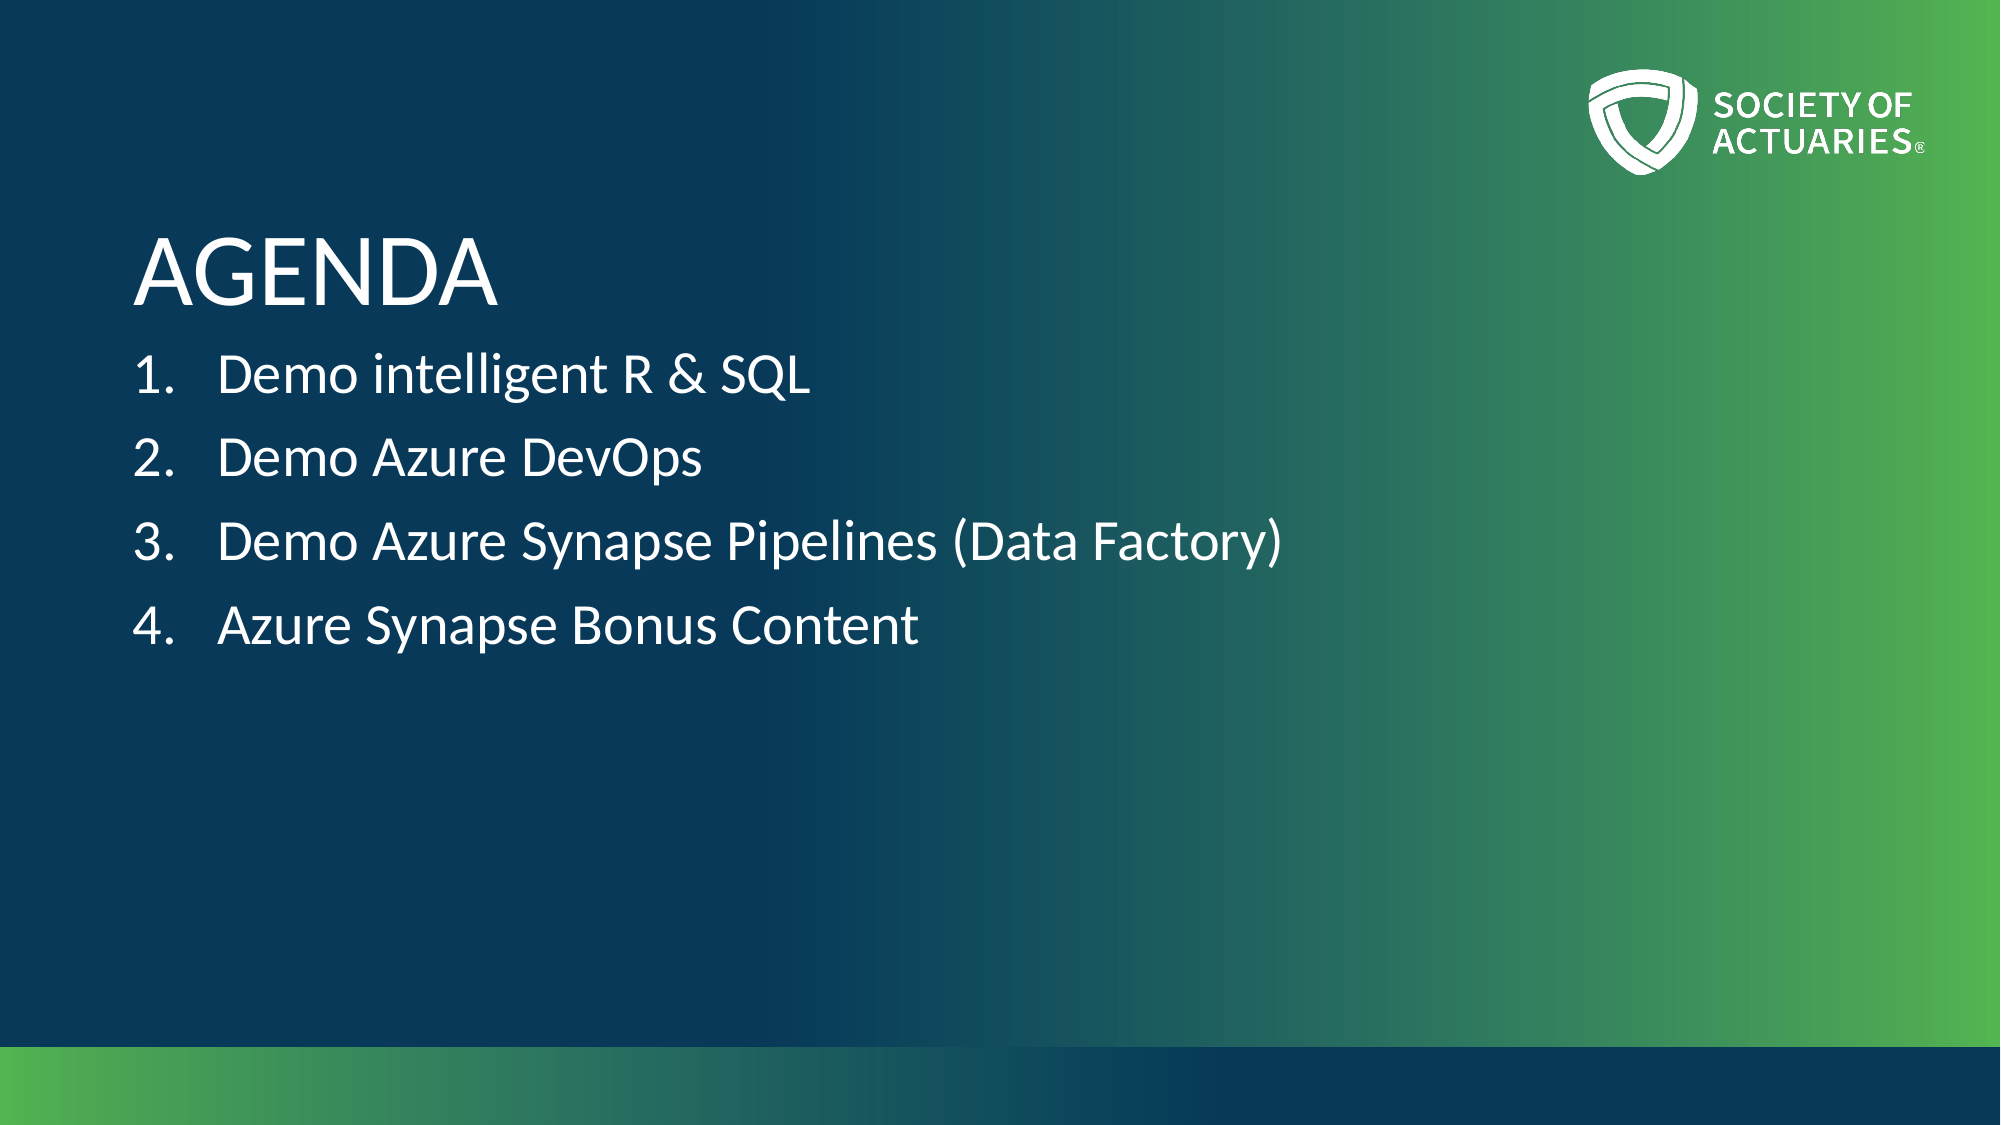

# AGENDA
Demo intelligent R & SQL
Demo Azure DevOps
Demo Azure Synapse Pipelines (Data Factory)
Azure Synapse Bonus Content